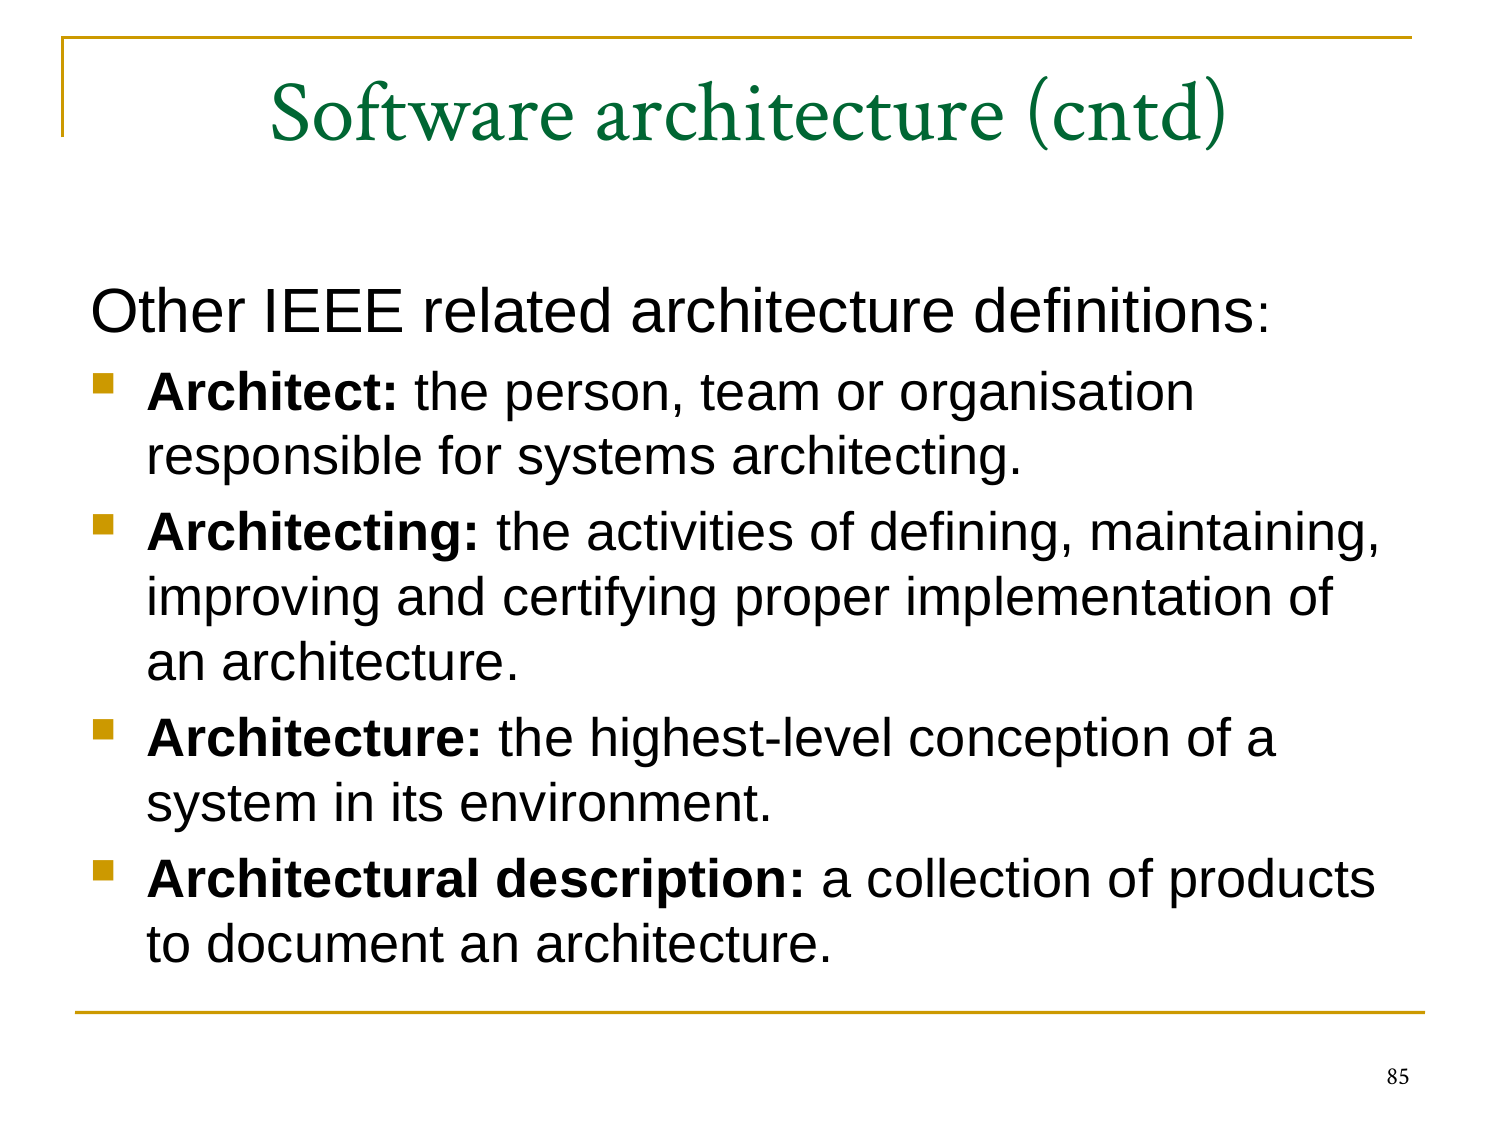

# Software architecture (cntd)
Other IEEE related architecture definitions:
Architect: the person, team or organisation responsible for systems architecting.
Architecting: the activities of defining, maintaining, improving and certifying proper implementation of an architecture.
Architecture: the highest-level conception of a system in its environment.
Architectural description: a collection of products to document an architecture.
85